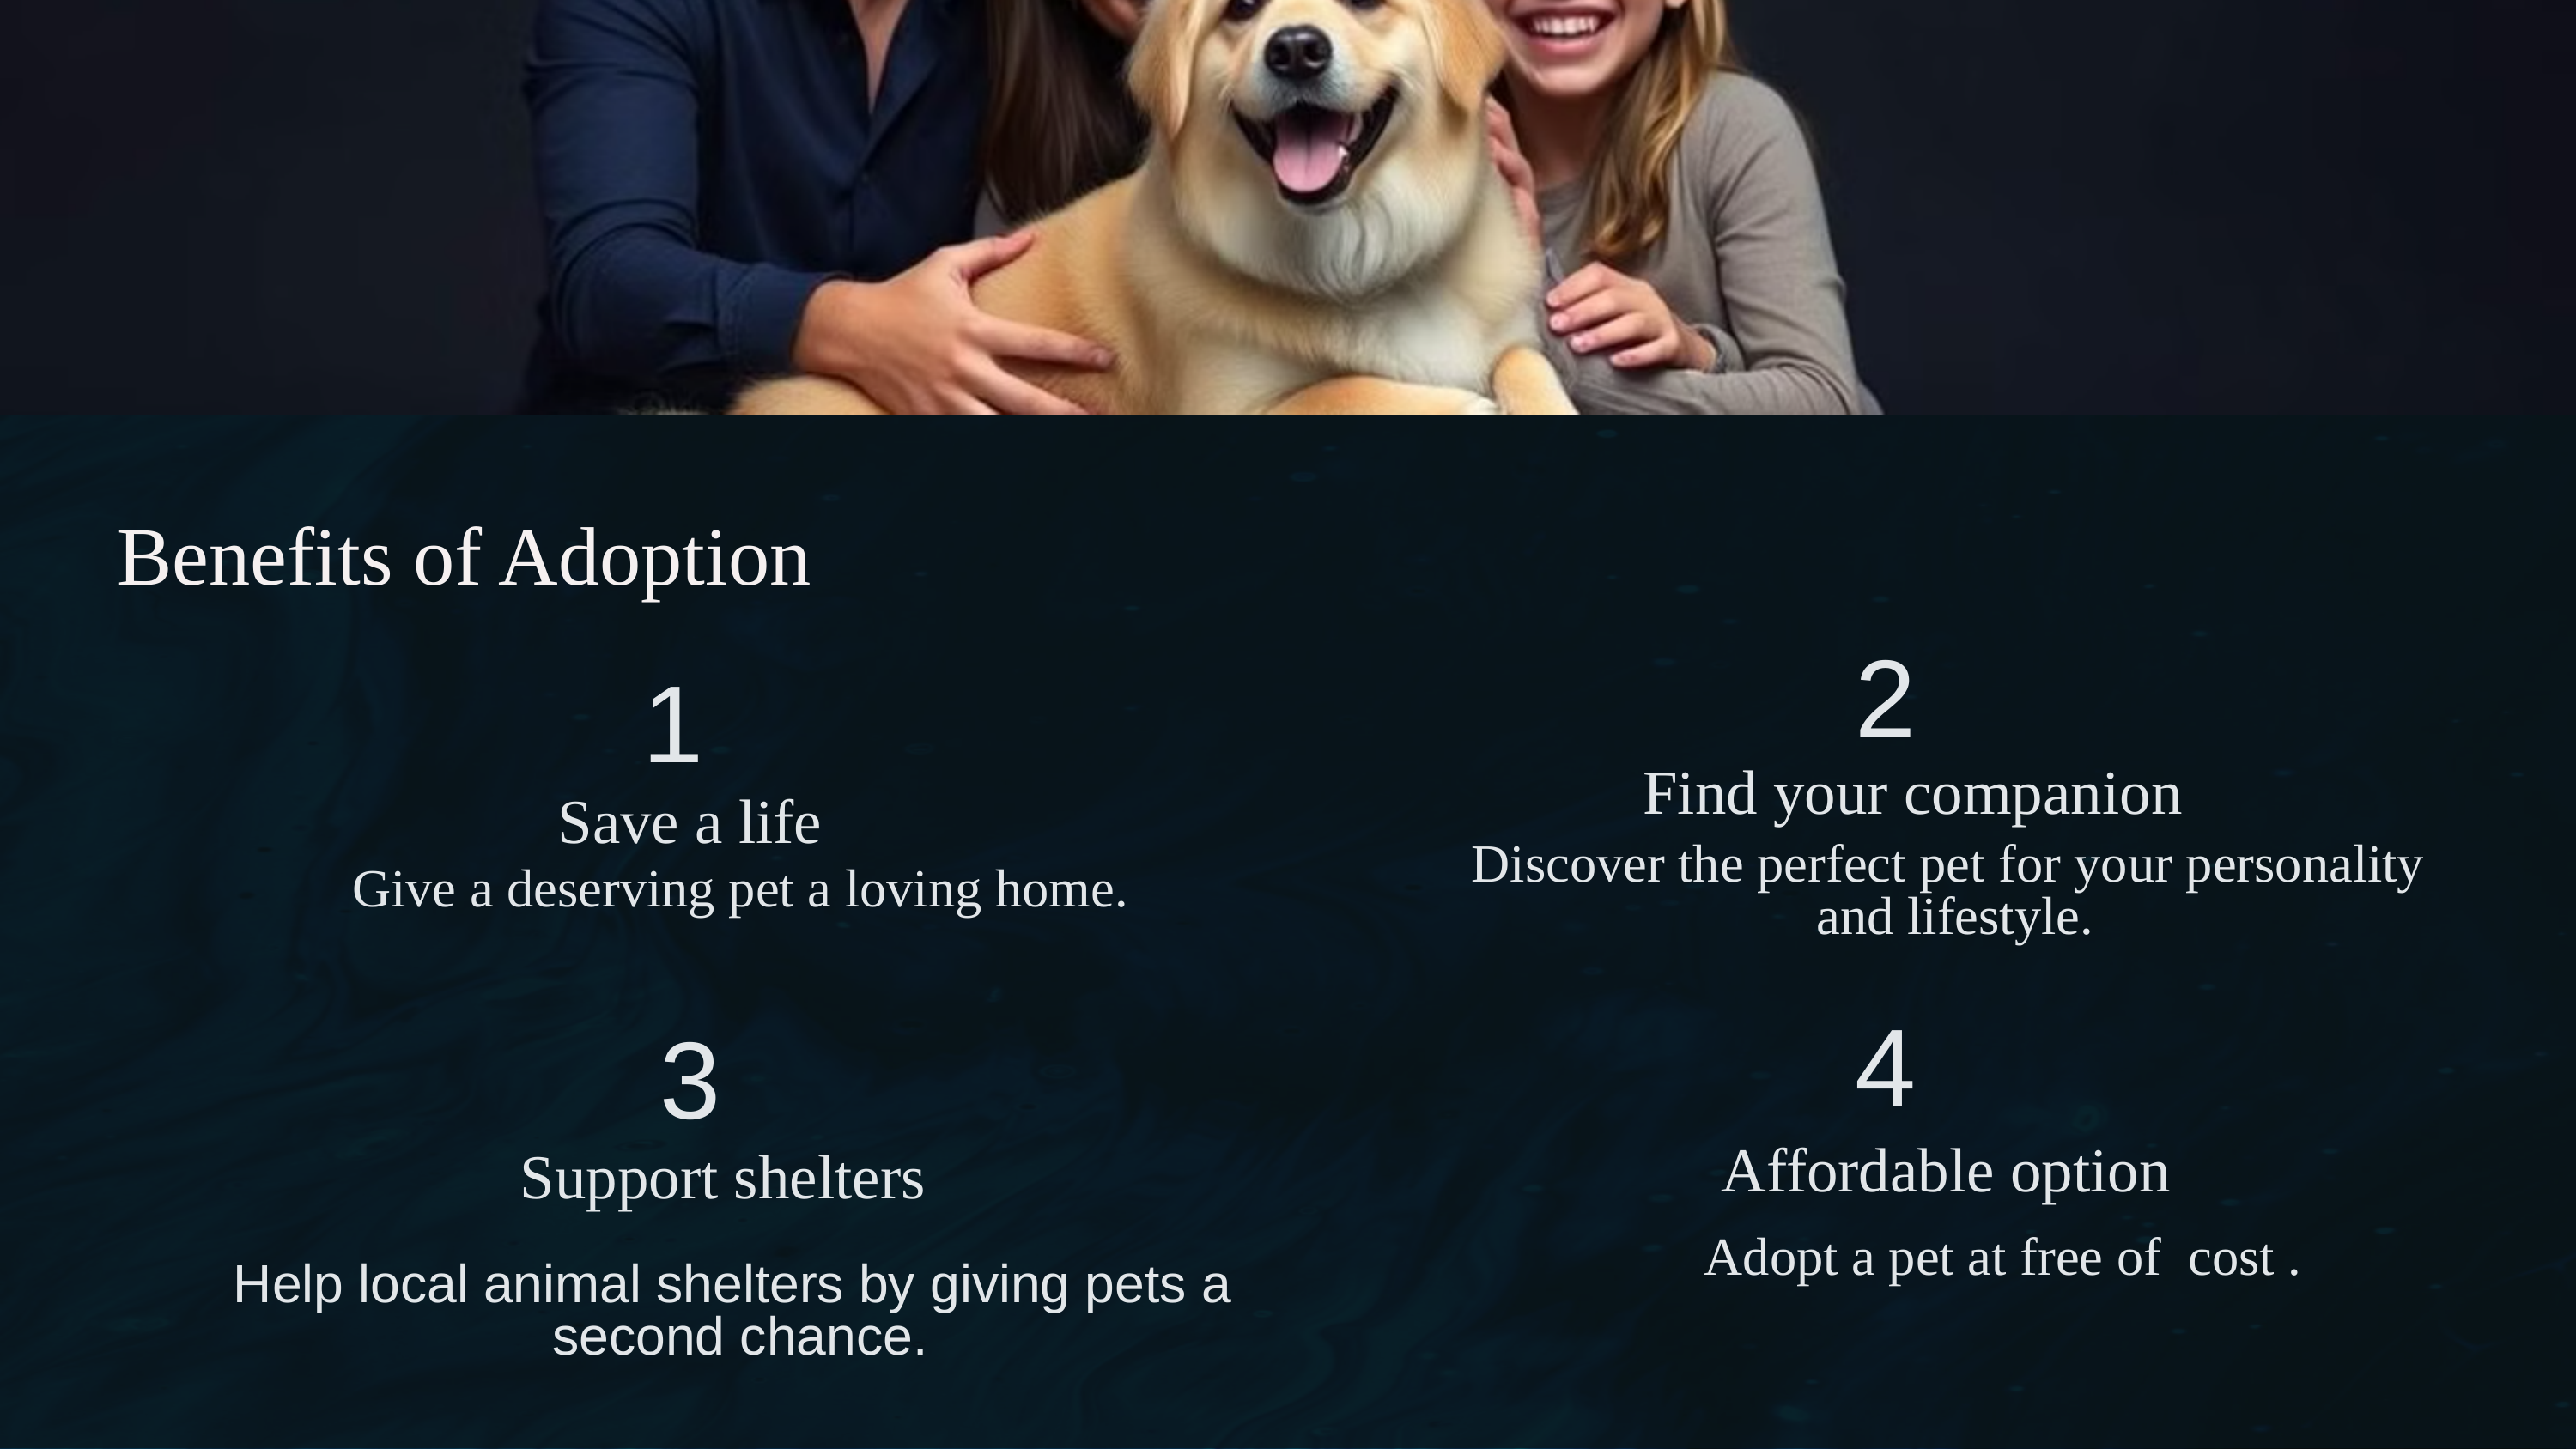

Benefits of Adoption

2

1

Find your companion

Save a life

Discover the perfect pet for your personality
 and lifestyle.

Give a deserving pet a loving home.

4

3

Affordable option

Support shelters

Adopt a pet at free of  cost .

Help local animal shelters by giving pets a
second chance.